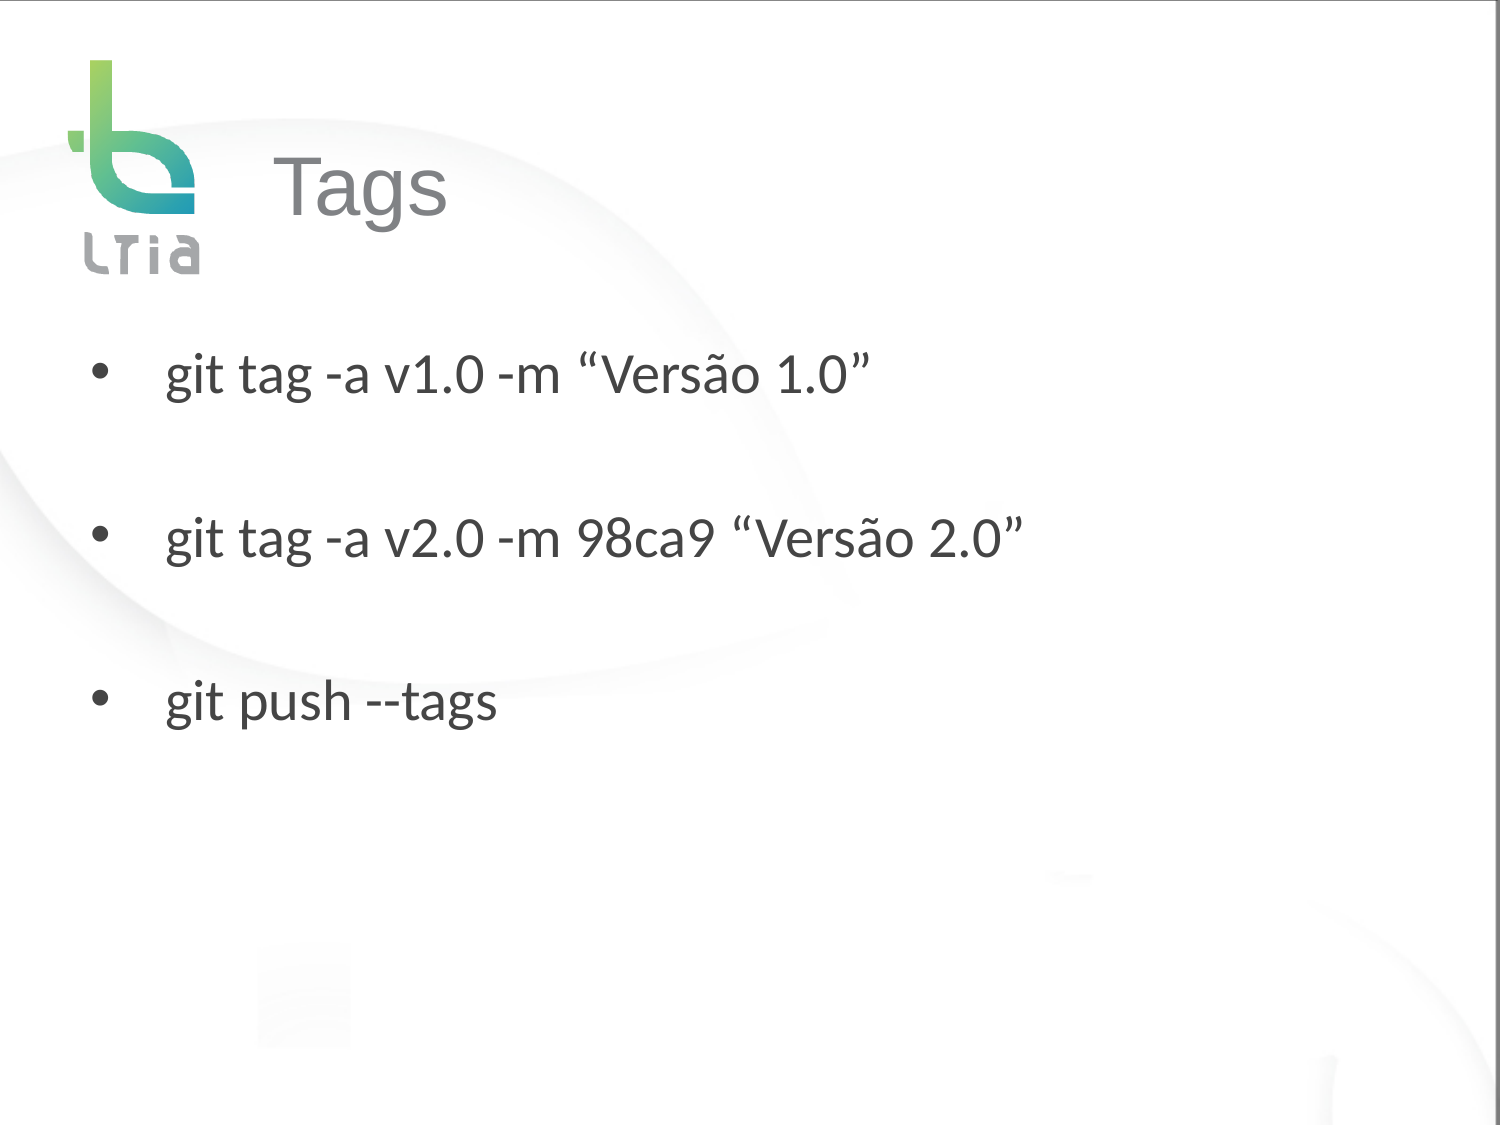

# Tags
git tag -a v1.0 -m “Versão 1.0”

git tag -a v2.0 -m 98ca9 “Versão 2.0”

git push --tags